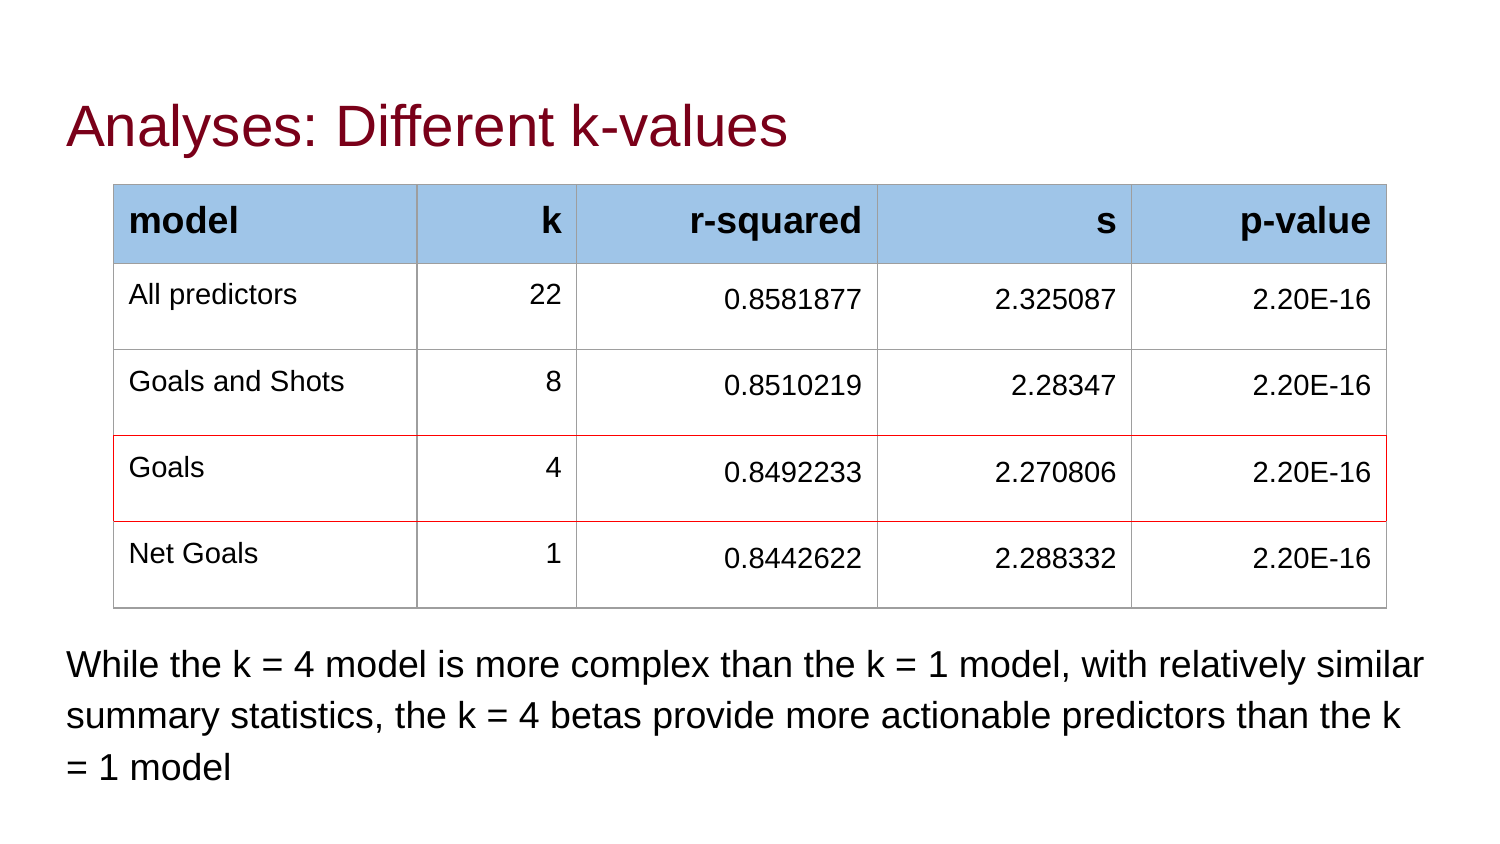

# Analyses: Different k-values
| model | k | r-squared | s | p-value |
| --- | --- | --- | --- | --- |
| All predictors | 22 | 0.8581877 | 2.325087 | 2.20E-16 |
| Goals and Shots | 8 | 0.8510219 | 2.28347 | 2.20E-16 |
| Goals | 4 | 0.8492233 | 2.270806 | 2.20E-16 |
| Net Goals | 1 | 0.8442622 | 2.288332 | 2.20E-16 |
While the k = 4 model is more complex than the k = 1 model, with relatively similar summary statistics, the k = 4 betas provide more actionable predictors than the k = 1 model